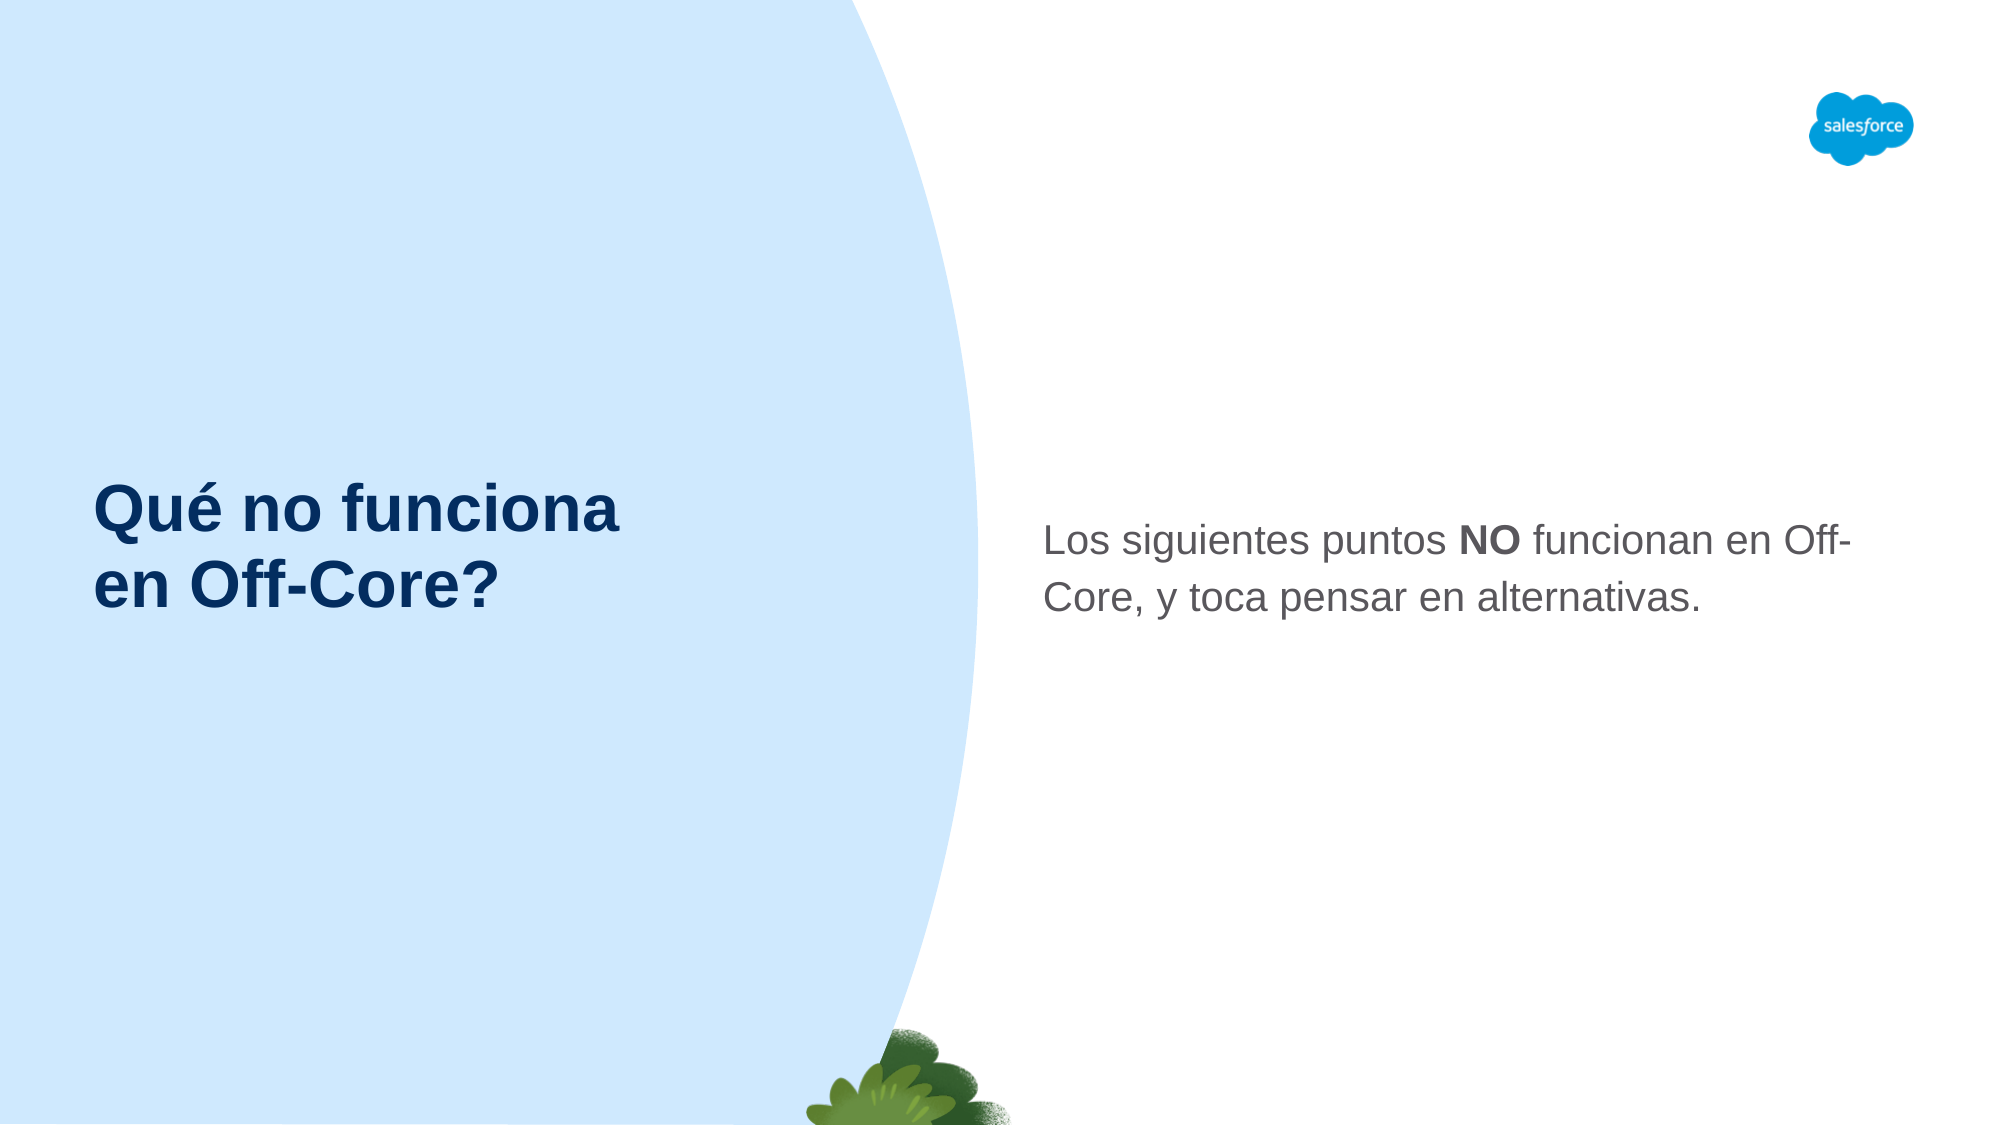

# Qué no funciona en Off-Core?
Los siguientes puntos NO funcionan en Off-Core, y toca pensar en alternativas.